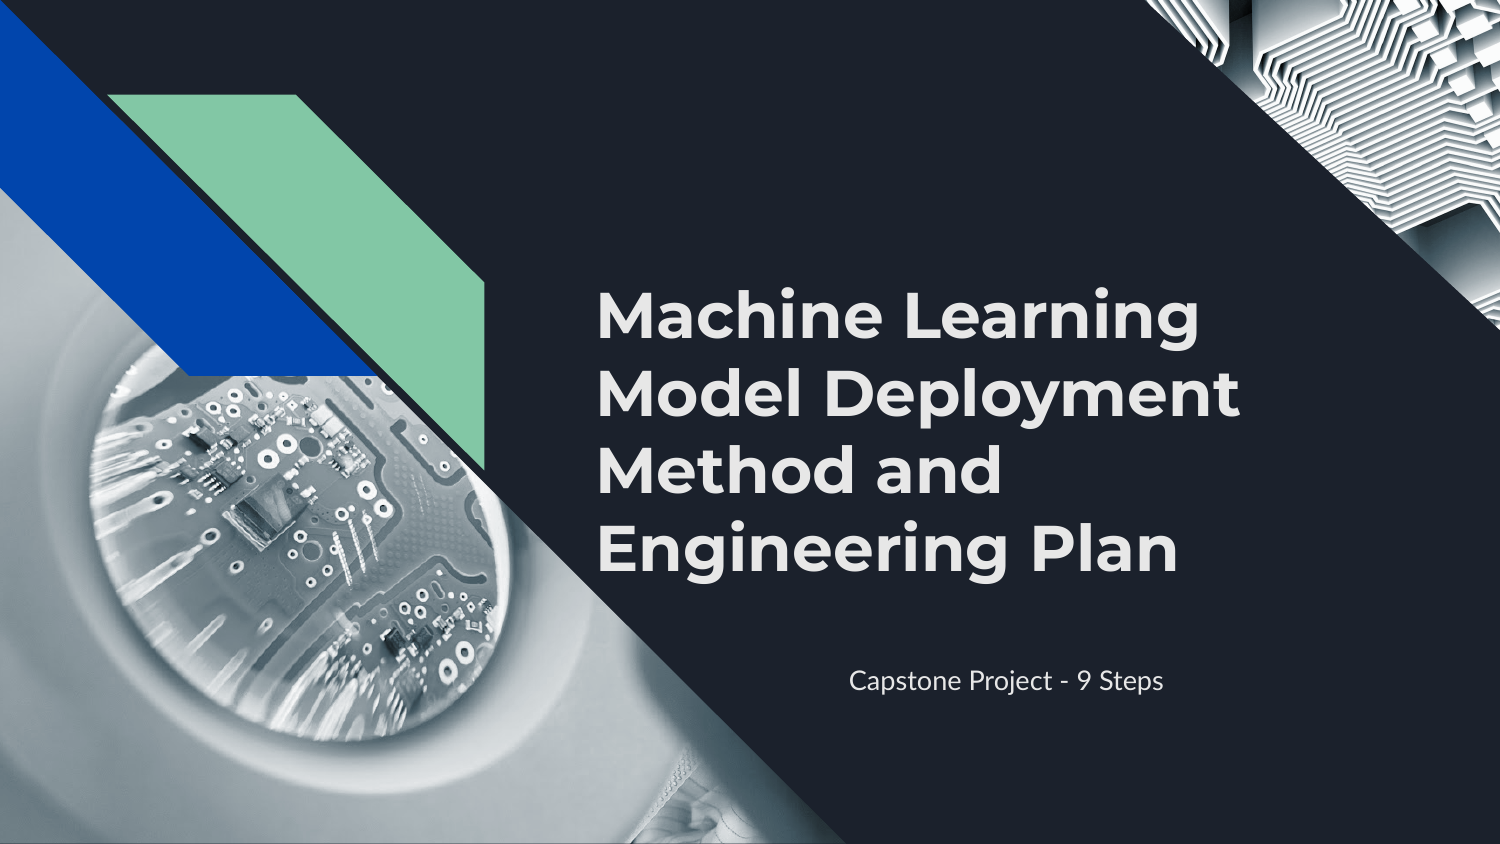

# Machine Learning Model Deployment Method and Engineering Plan
Capstone Project - 9 Steps